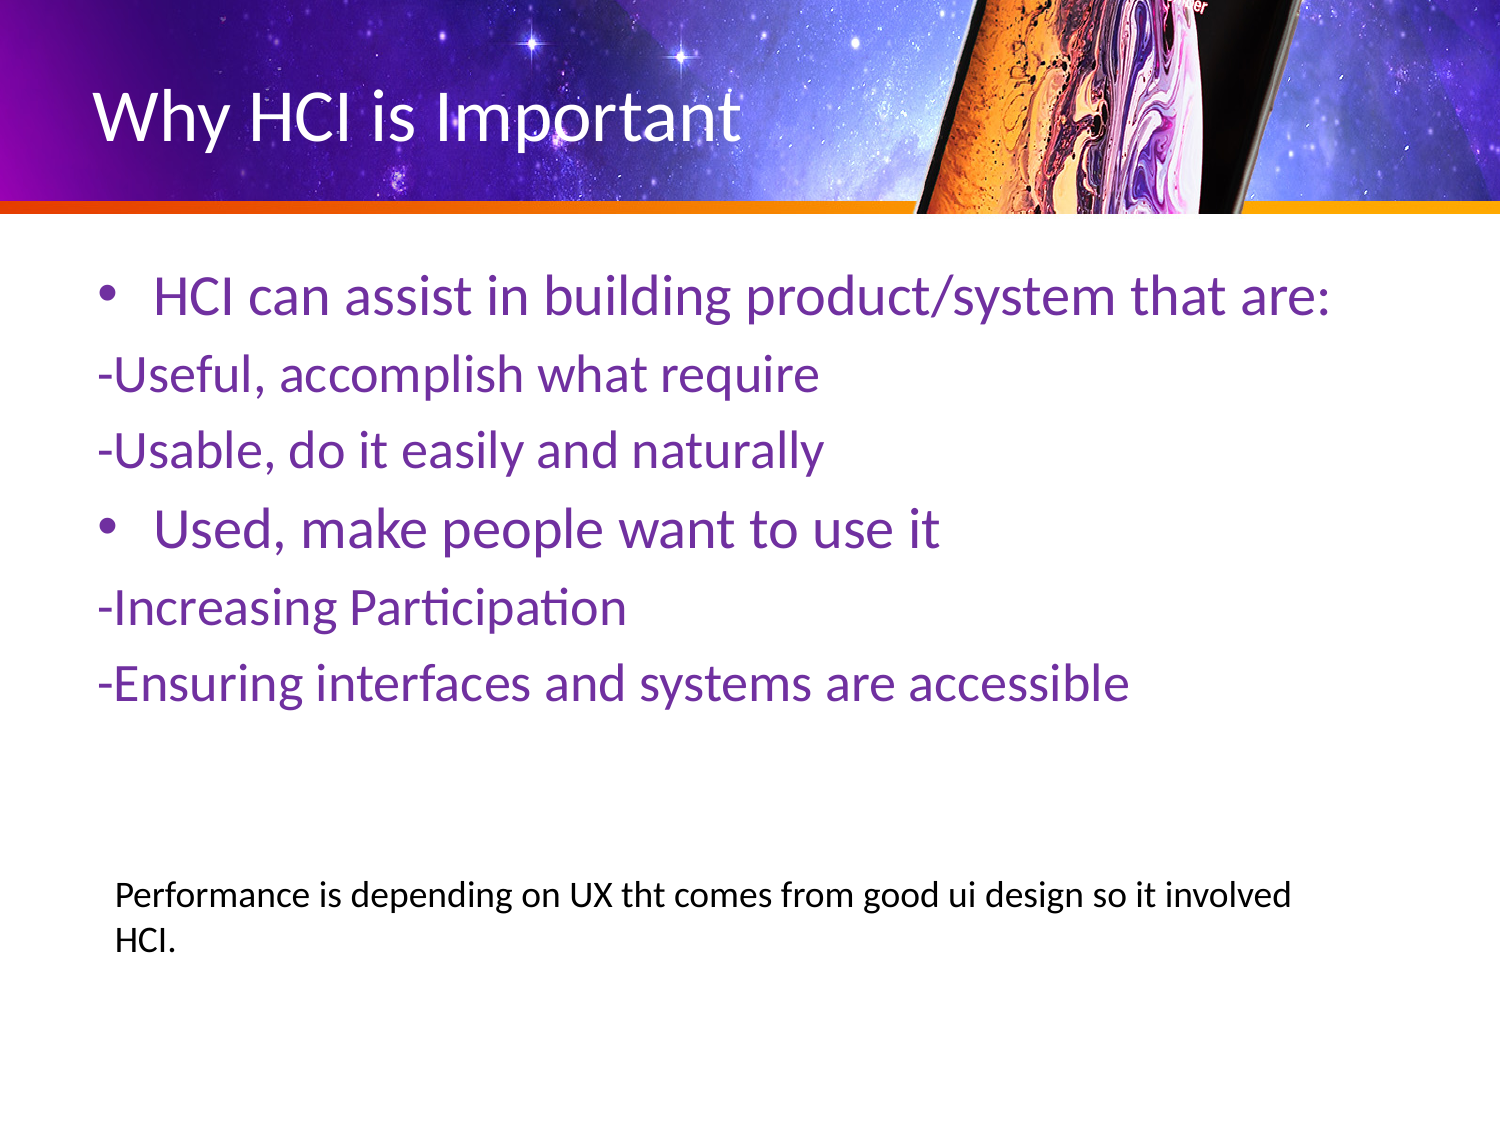

# Why HCI is Important
HCI can assist in building product/system that are:
-Useful, accomplish what require
-Usable, do it easily and naturally
Used, make people want to use it
-Increasing Participation
-Ensuring interfaces and systems are accessible

Performance is depending on UX tht comes from good ui design so it involved HCI.